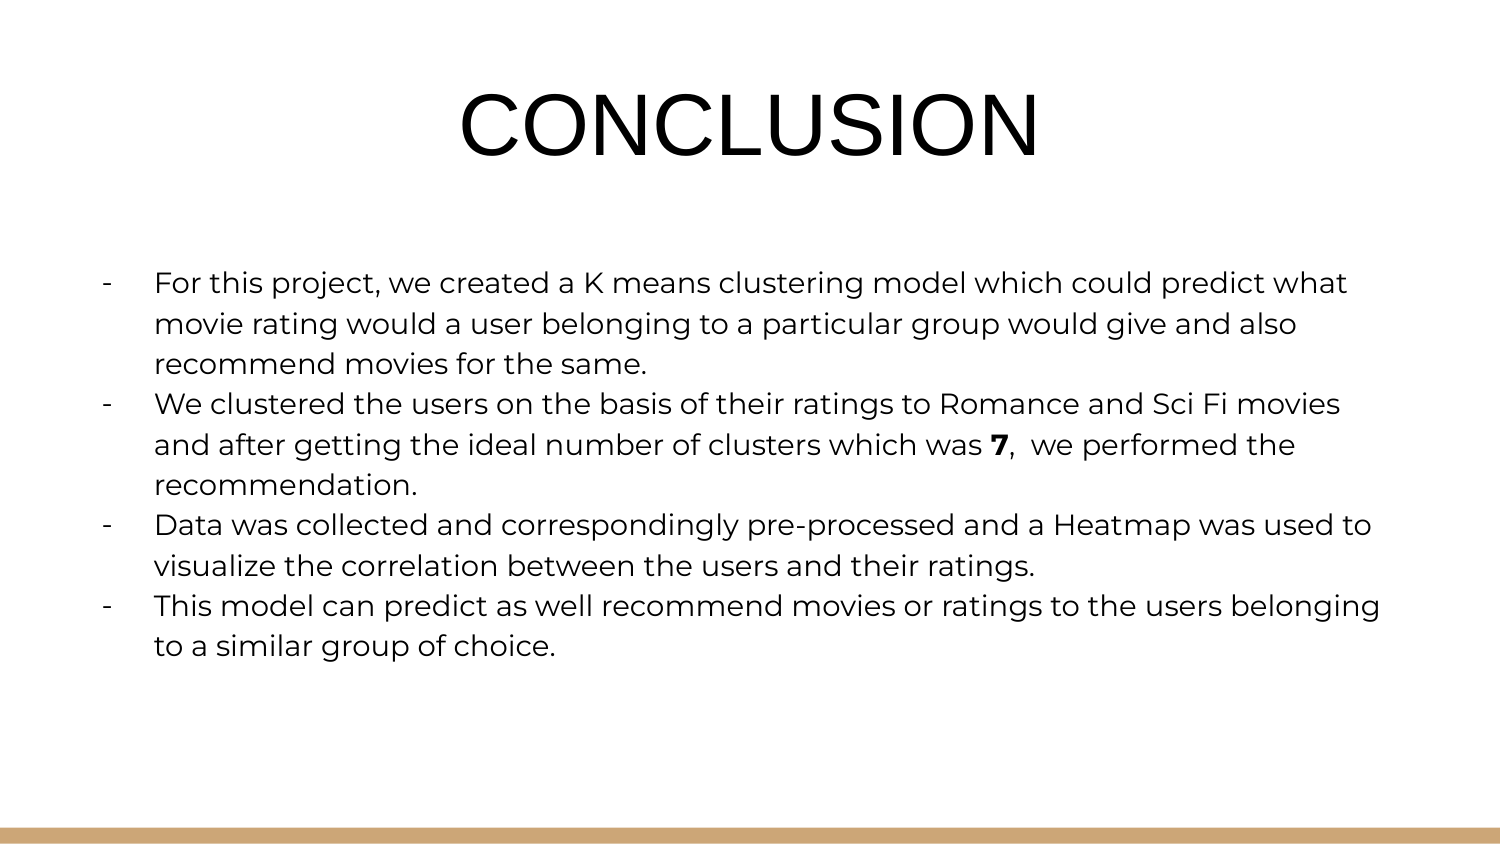

# CONCLUSION
For this project, we created a K means clustering model which could predict what movie rating would a user belonging to a particular group would give and also recommend movies for the same.
We clustered the users on the basis of their ratings to Romance and Sci Fi movies and after getting the ideal number of clusters which was 7,  we performed the recommendation.
Data was collected and correspondingly pre-processed and a Heatmap was used to visualize the correlation between the users and their ratings.
This model can predict as well recommend movies or ratings to the users belonging to a similar group of choice.